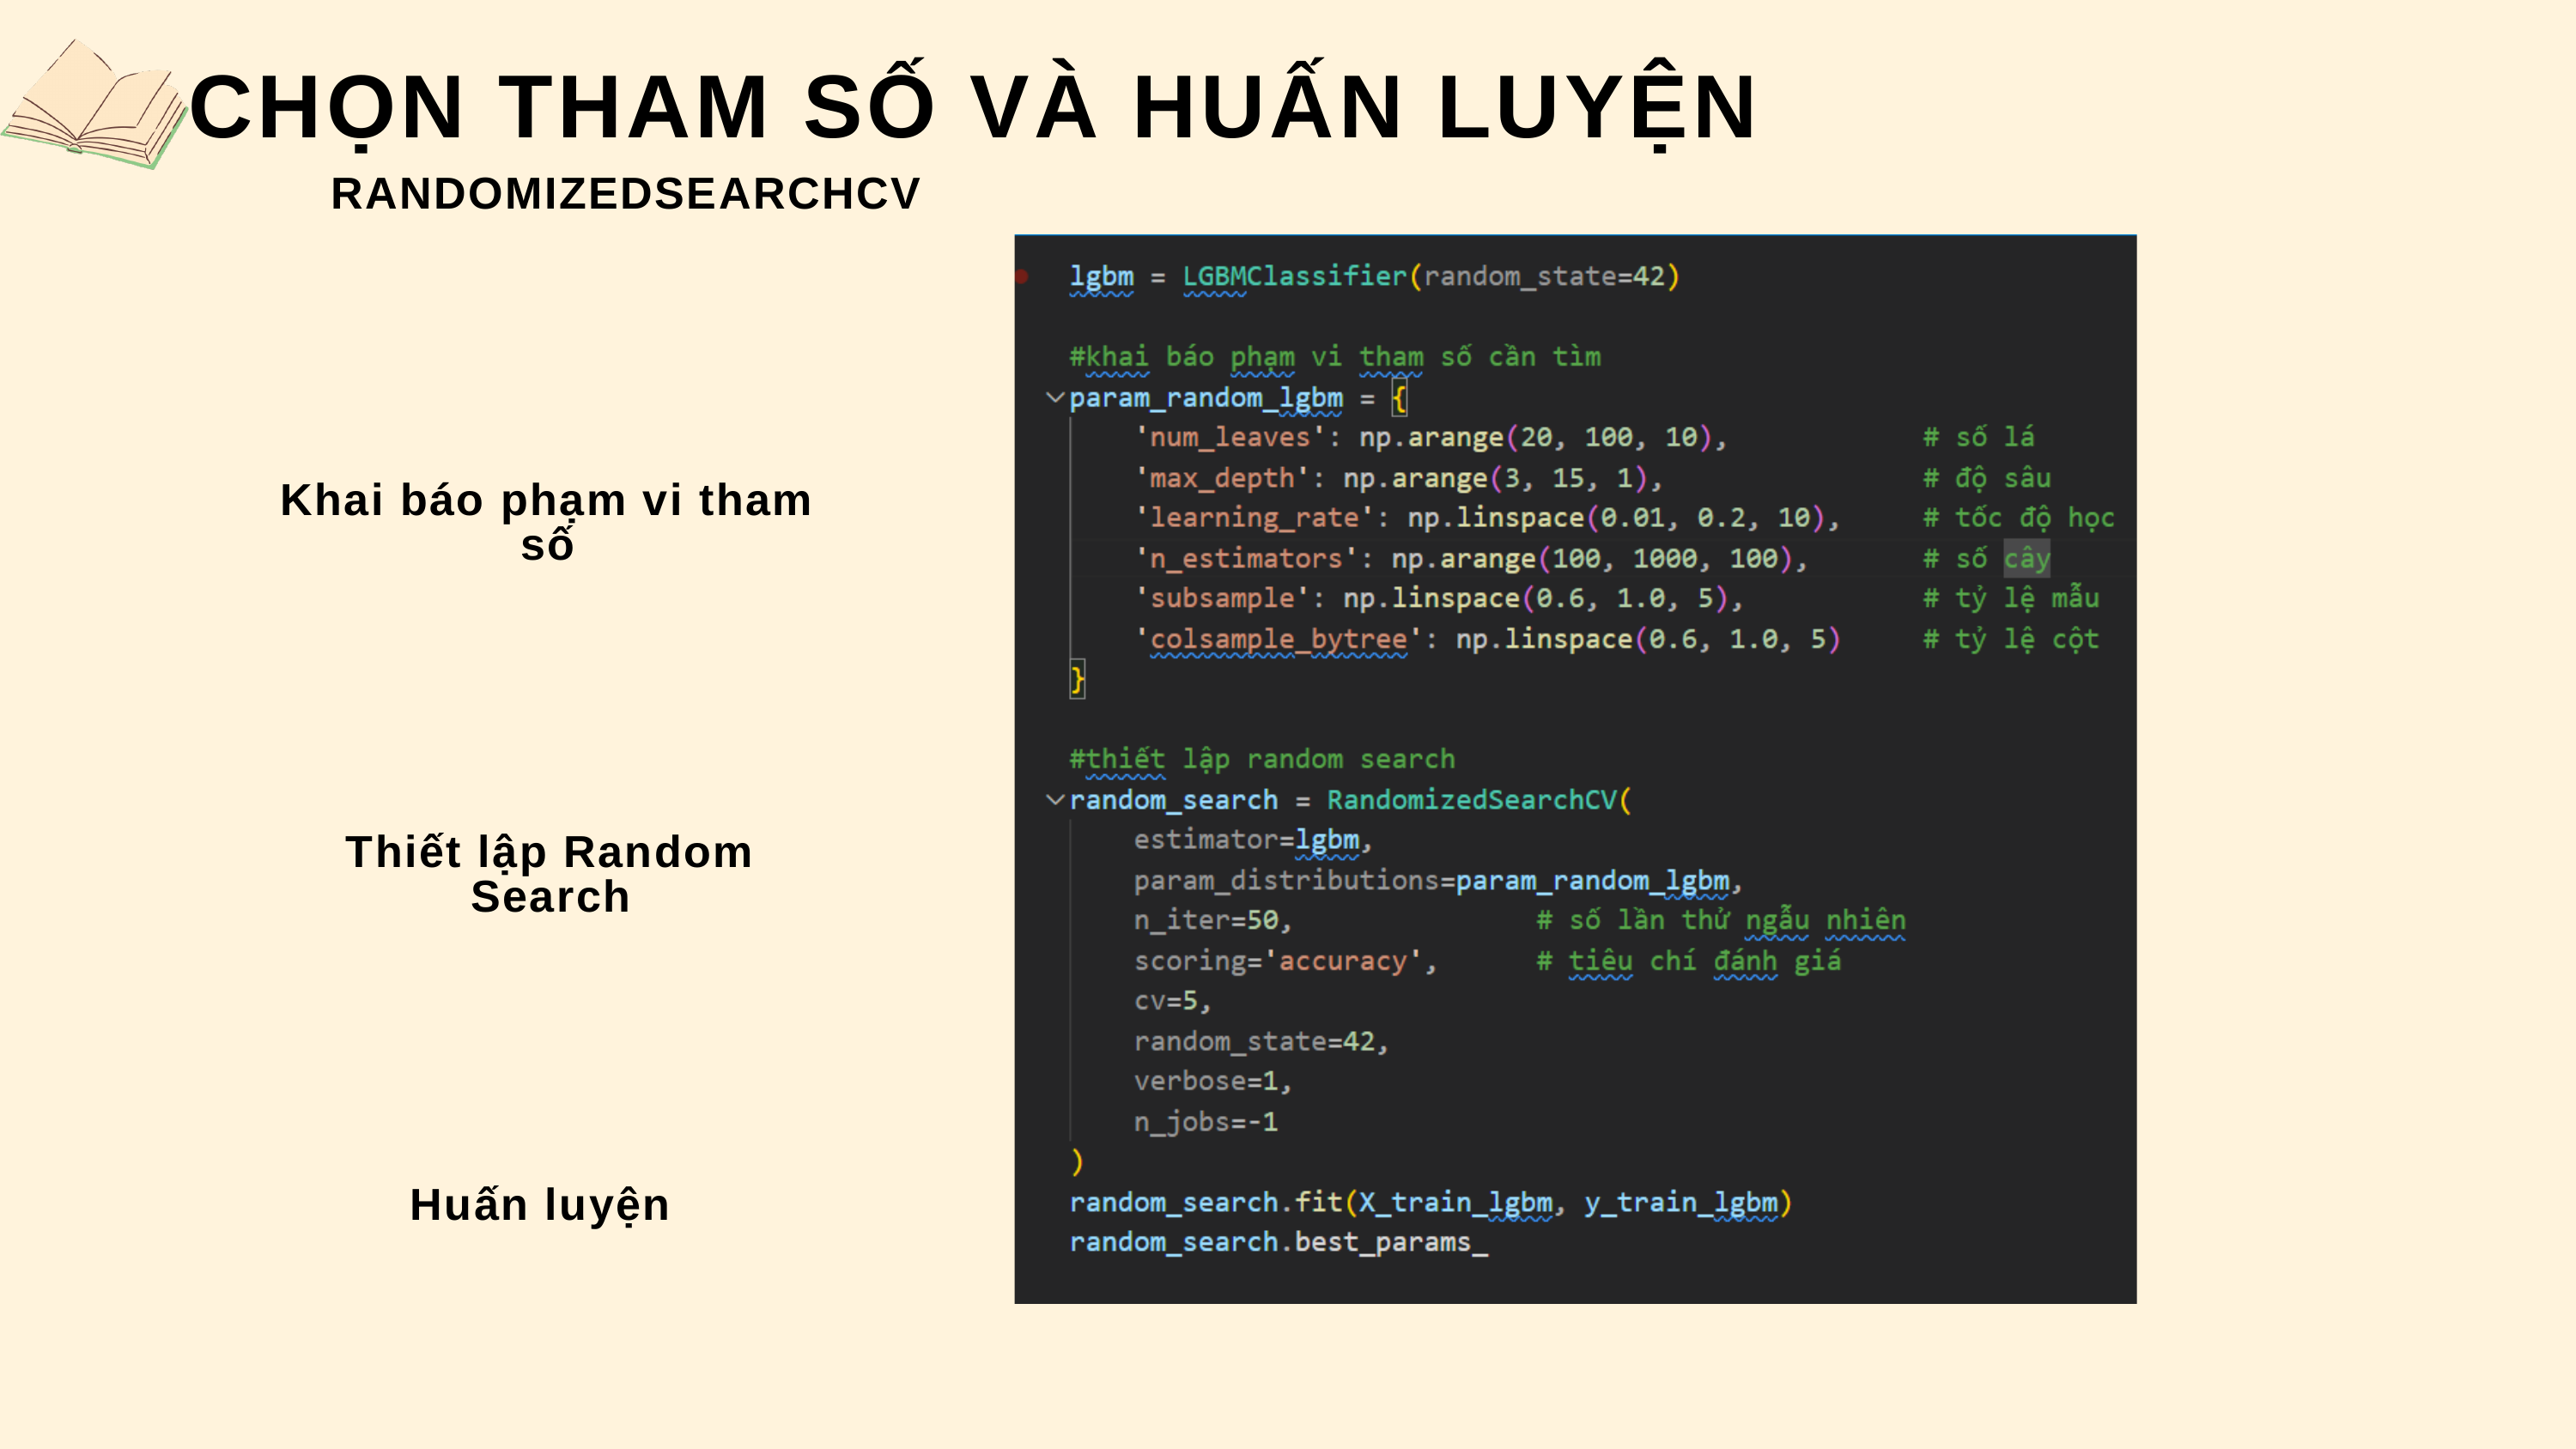

CHỌN THAM SỐ VÀ HUẤN LUYỆN
RANDOMIZEDSEARCHCV

Khai báo phạm vi tham số
Thiết lập Random Search
Huấn luyện